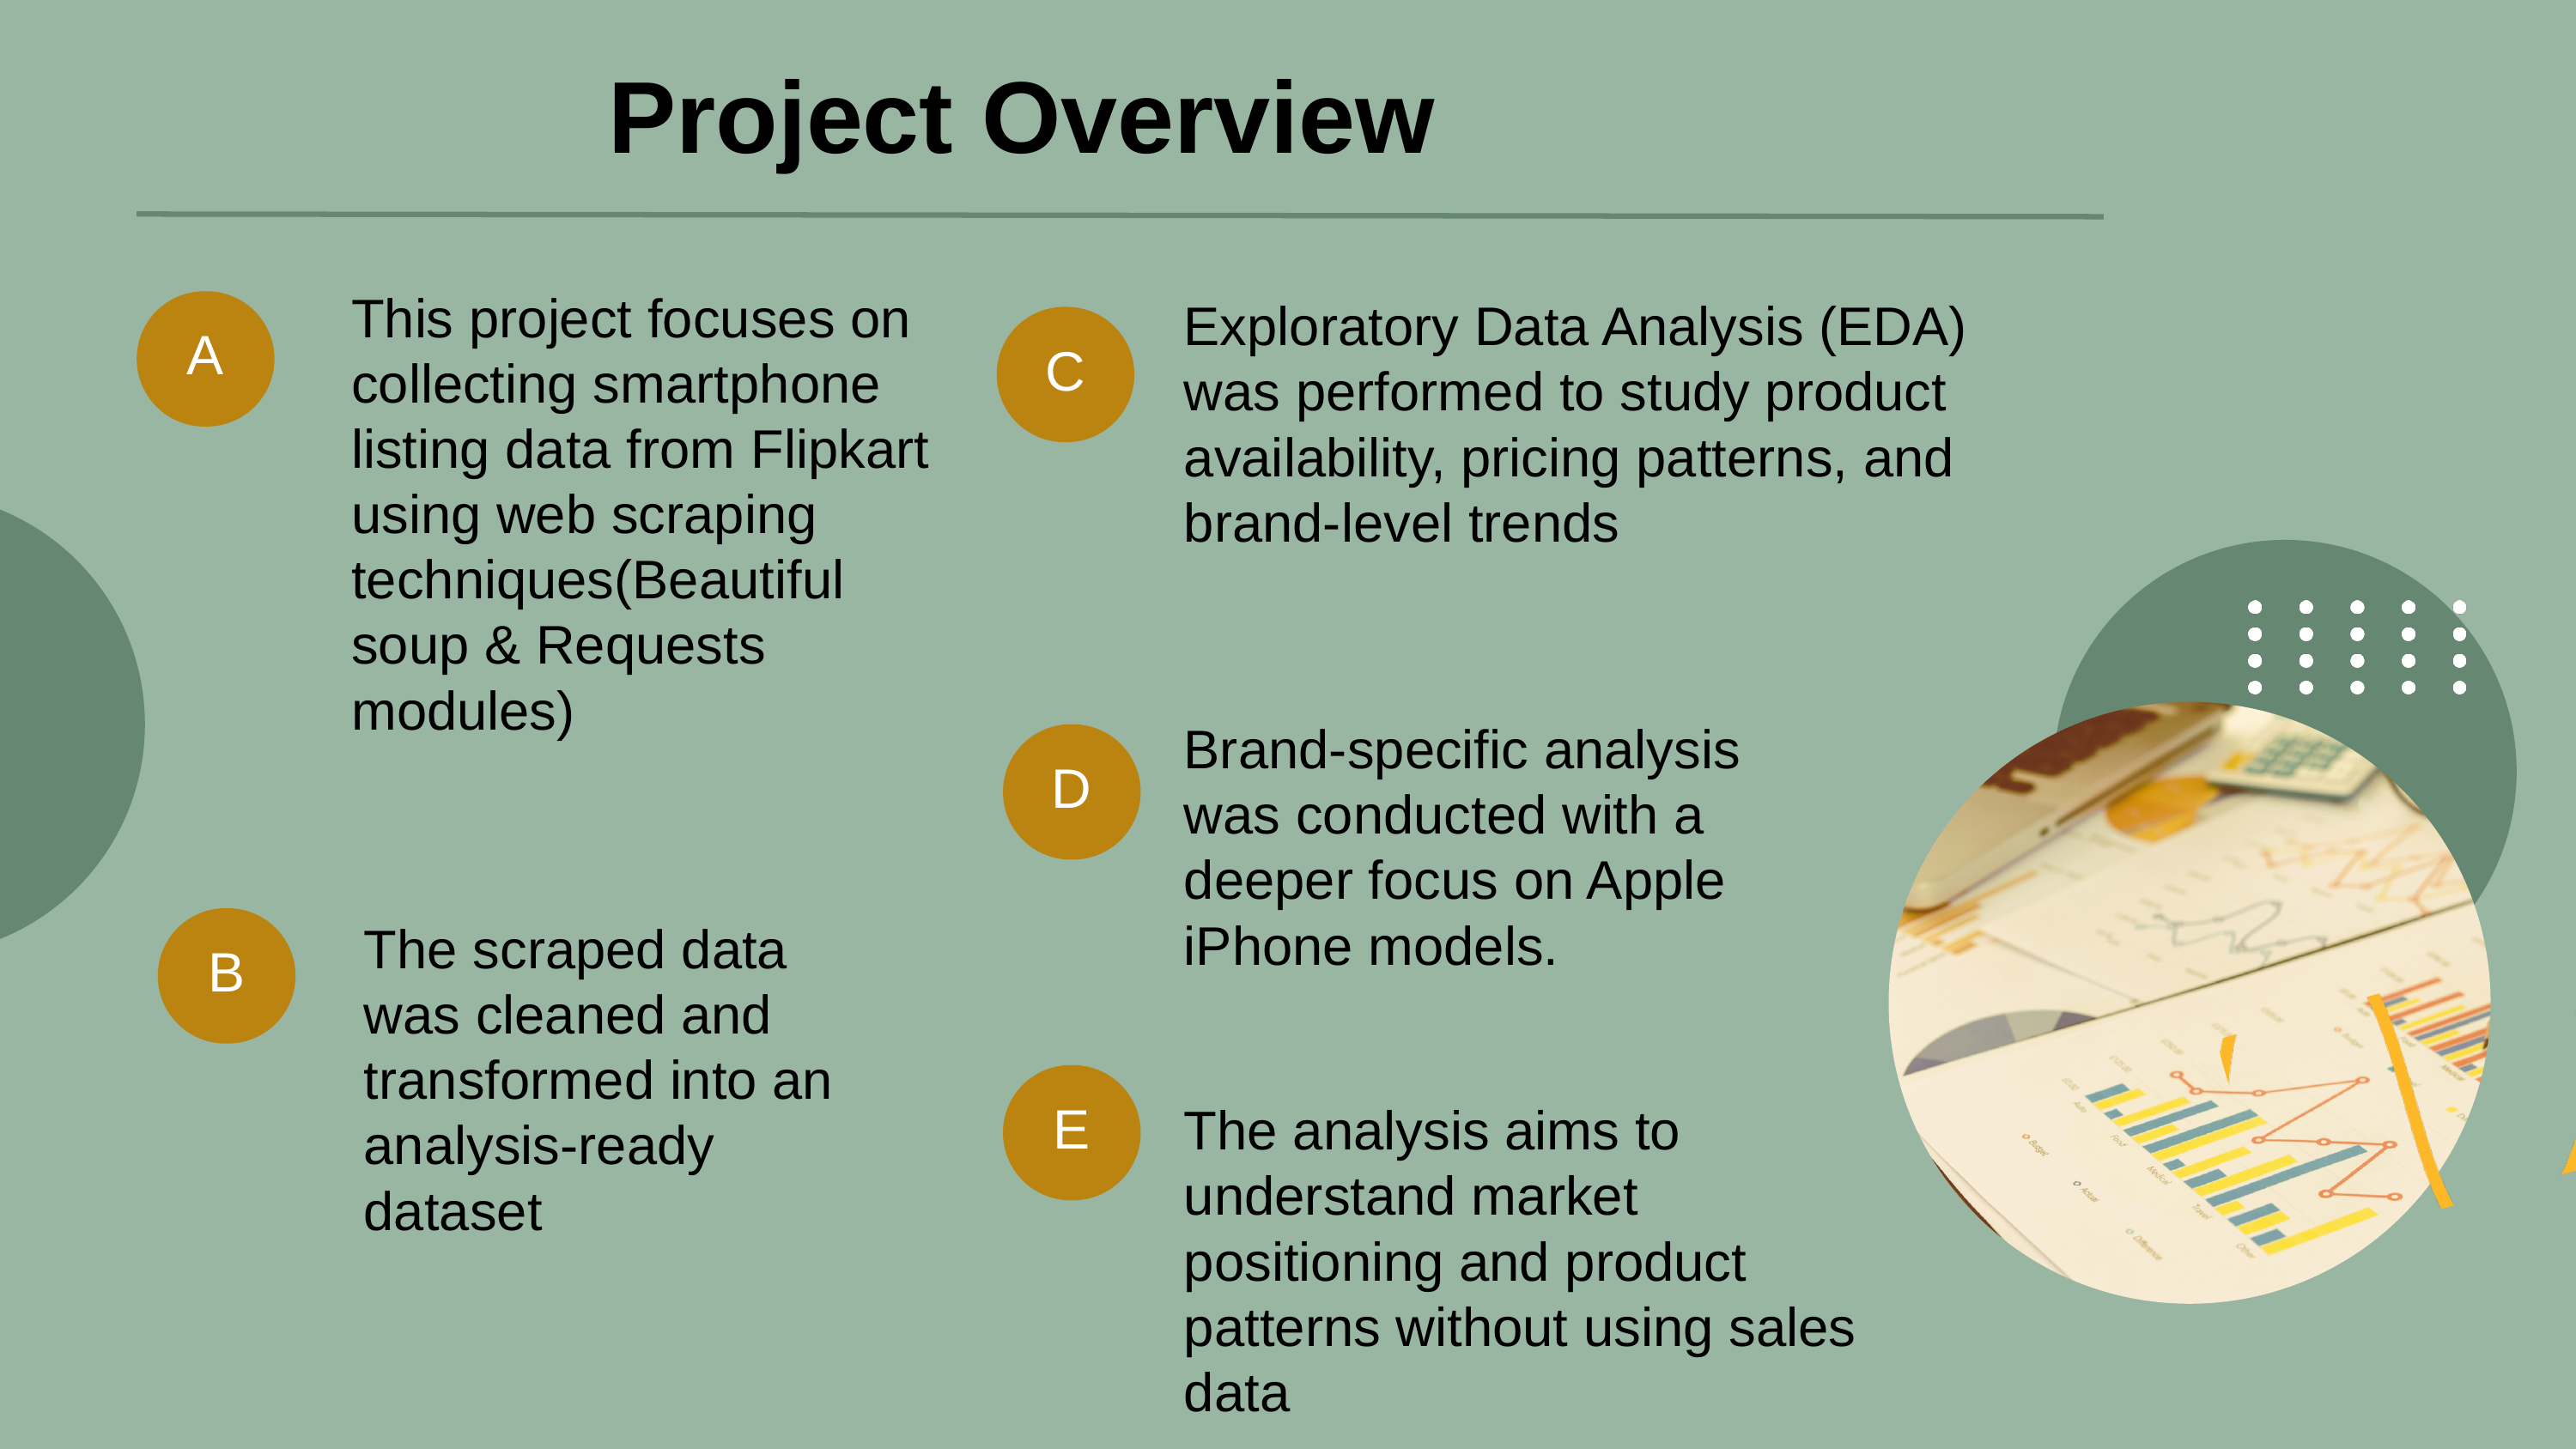

Project Overview

This project focuses on collecting smartphone listing data from Flipkart using web scraping techniques(Beautiful soup & Requests modules)

A
Exploratory Data Analysis (EDA) was performed to study product availability, pricing patterns, and brand-level trends

C

Brand-specific analysis was conducted with a deeper focus on Apple iPhone models.

D

B
The scraped data was cleaned and transformed into an analysis-ready dataset

E
The analysis aims to understand market positioning and product patterns without using sales data